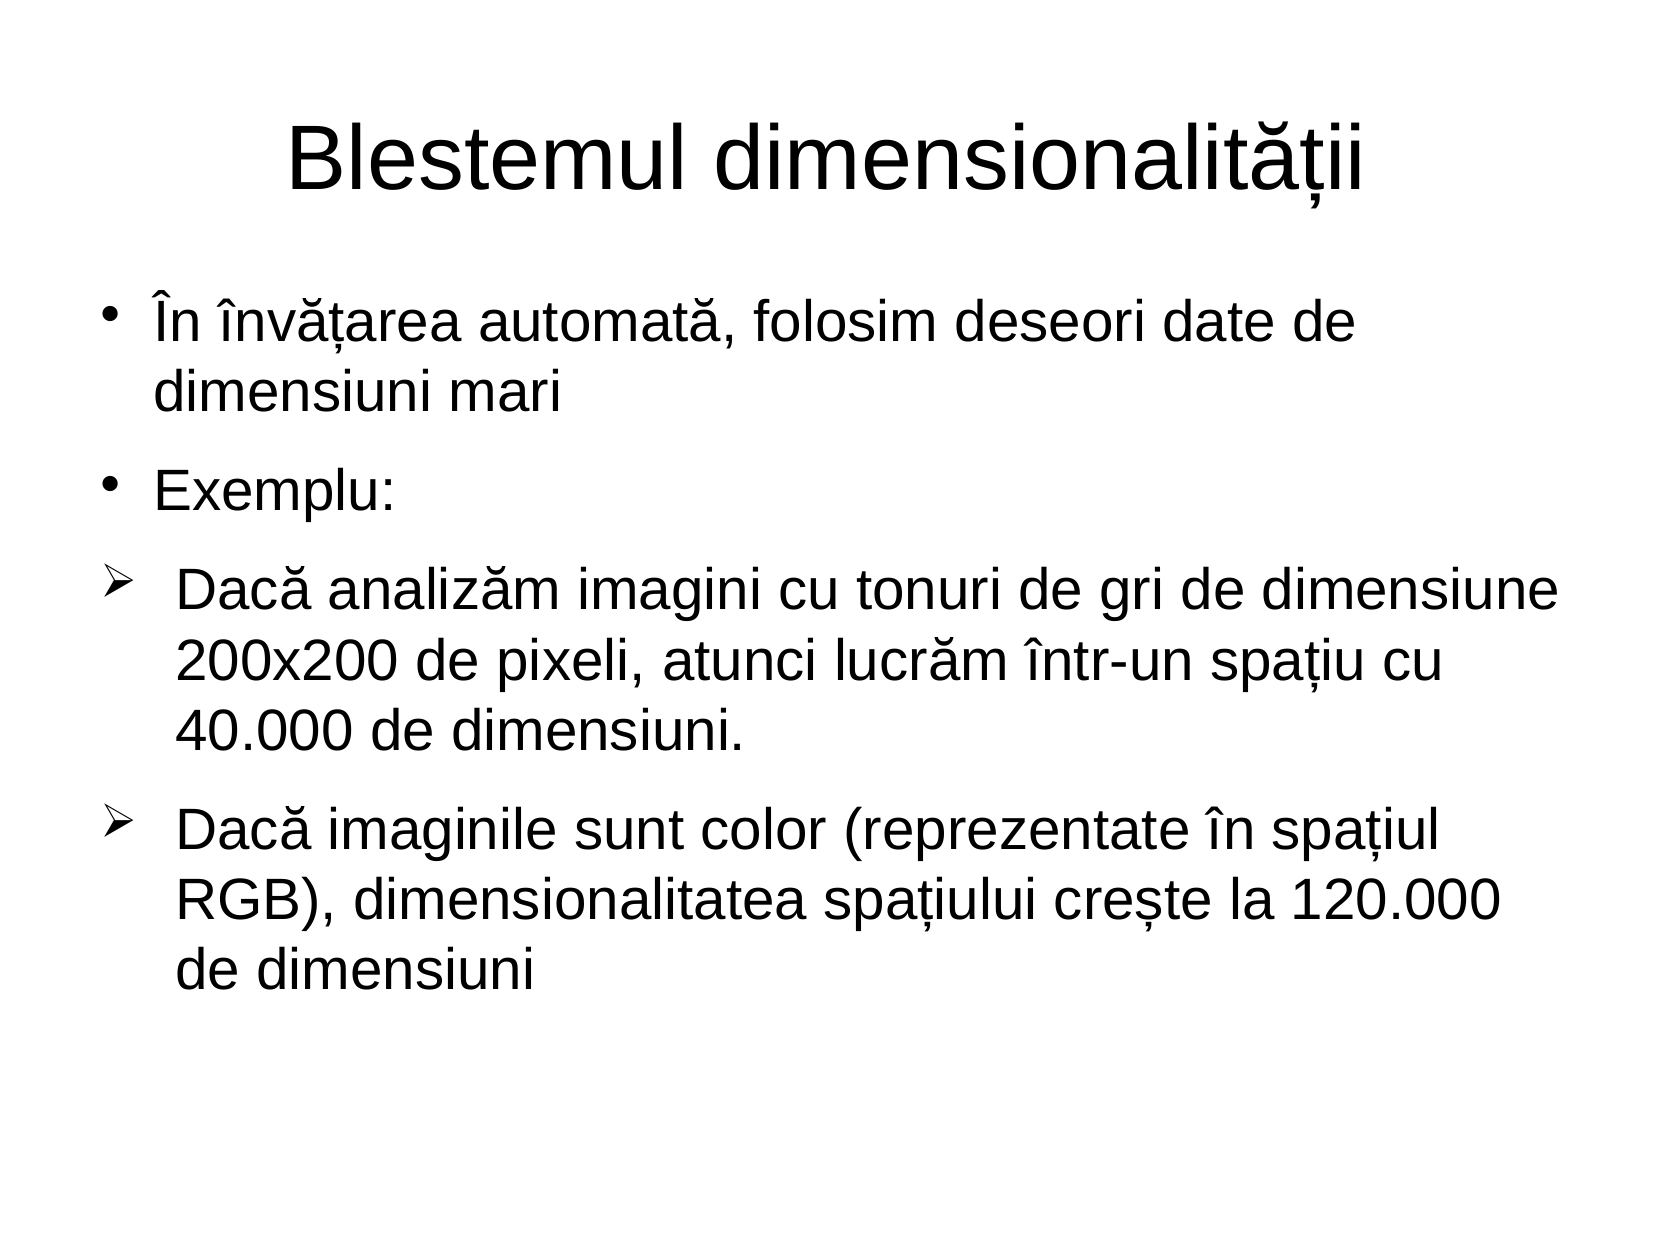

Blestemul dimensionalității
În învățarea automată, folosim deseori date de dimensiuni mari
Exemplu:
Dacă analizăm imagini cu tonuri de gri de dimensiune 200x200 de pixeli, atunci lucrăm într-un spațiu cu 40.000 de dimensiuni.
Dacă imaginile sunt color (reprezentate în spațiul RGB), dimensionalitatea spațiului crește la 120.000 de dimensiuni